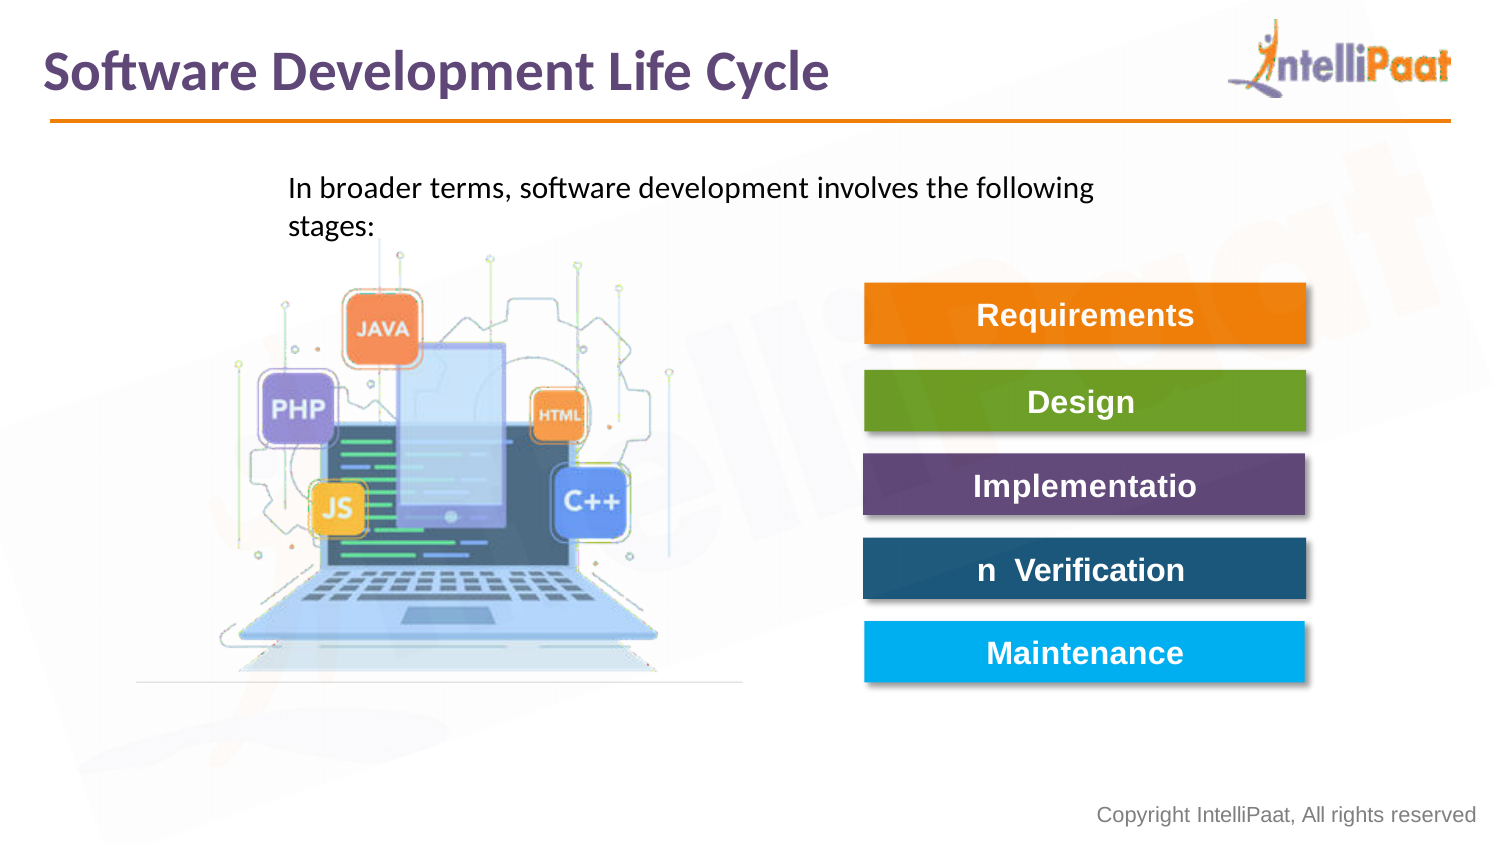

# Software Development Life Cycle
In broader terms, software development involves the following stages:

Requirements
Design  Implementation  Verification  Maintenance

Copyright IntelliPaat, All rights reserved